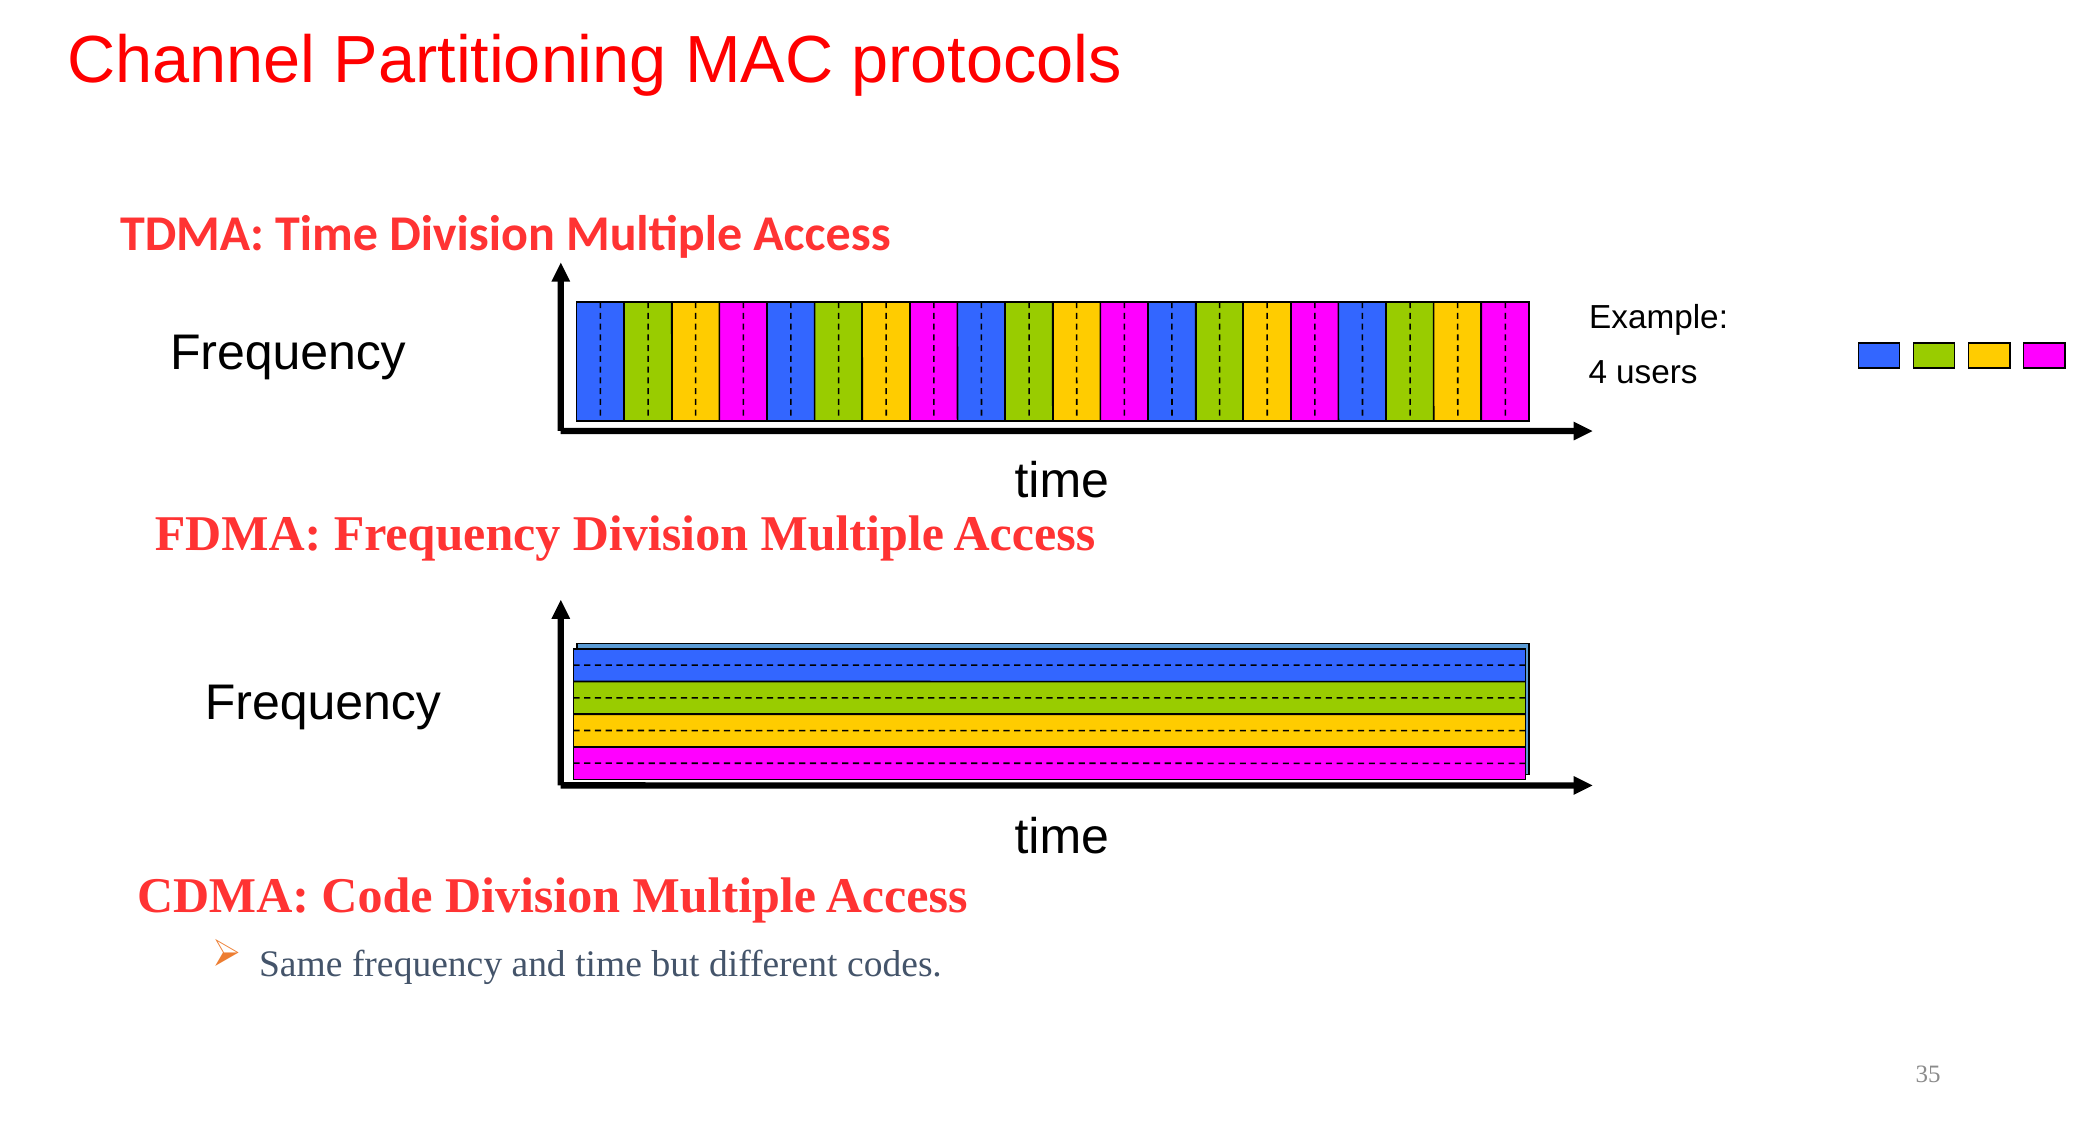

# Channel Partitioning MAC protocols
TDMA: Time Division Multiple Access

Example:
4 users

Frequency

time
FDMA: Frequency Division Multiple Access

Frequency

time
CDMA: Code Division Multiple Access
Same frequency and time but different codes.

35